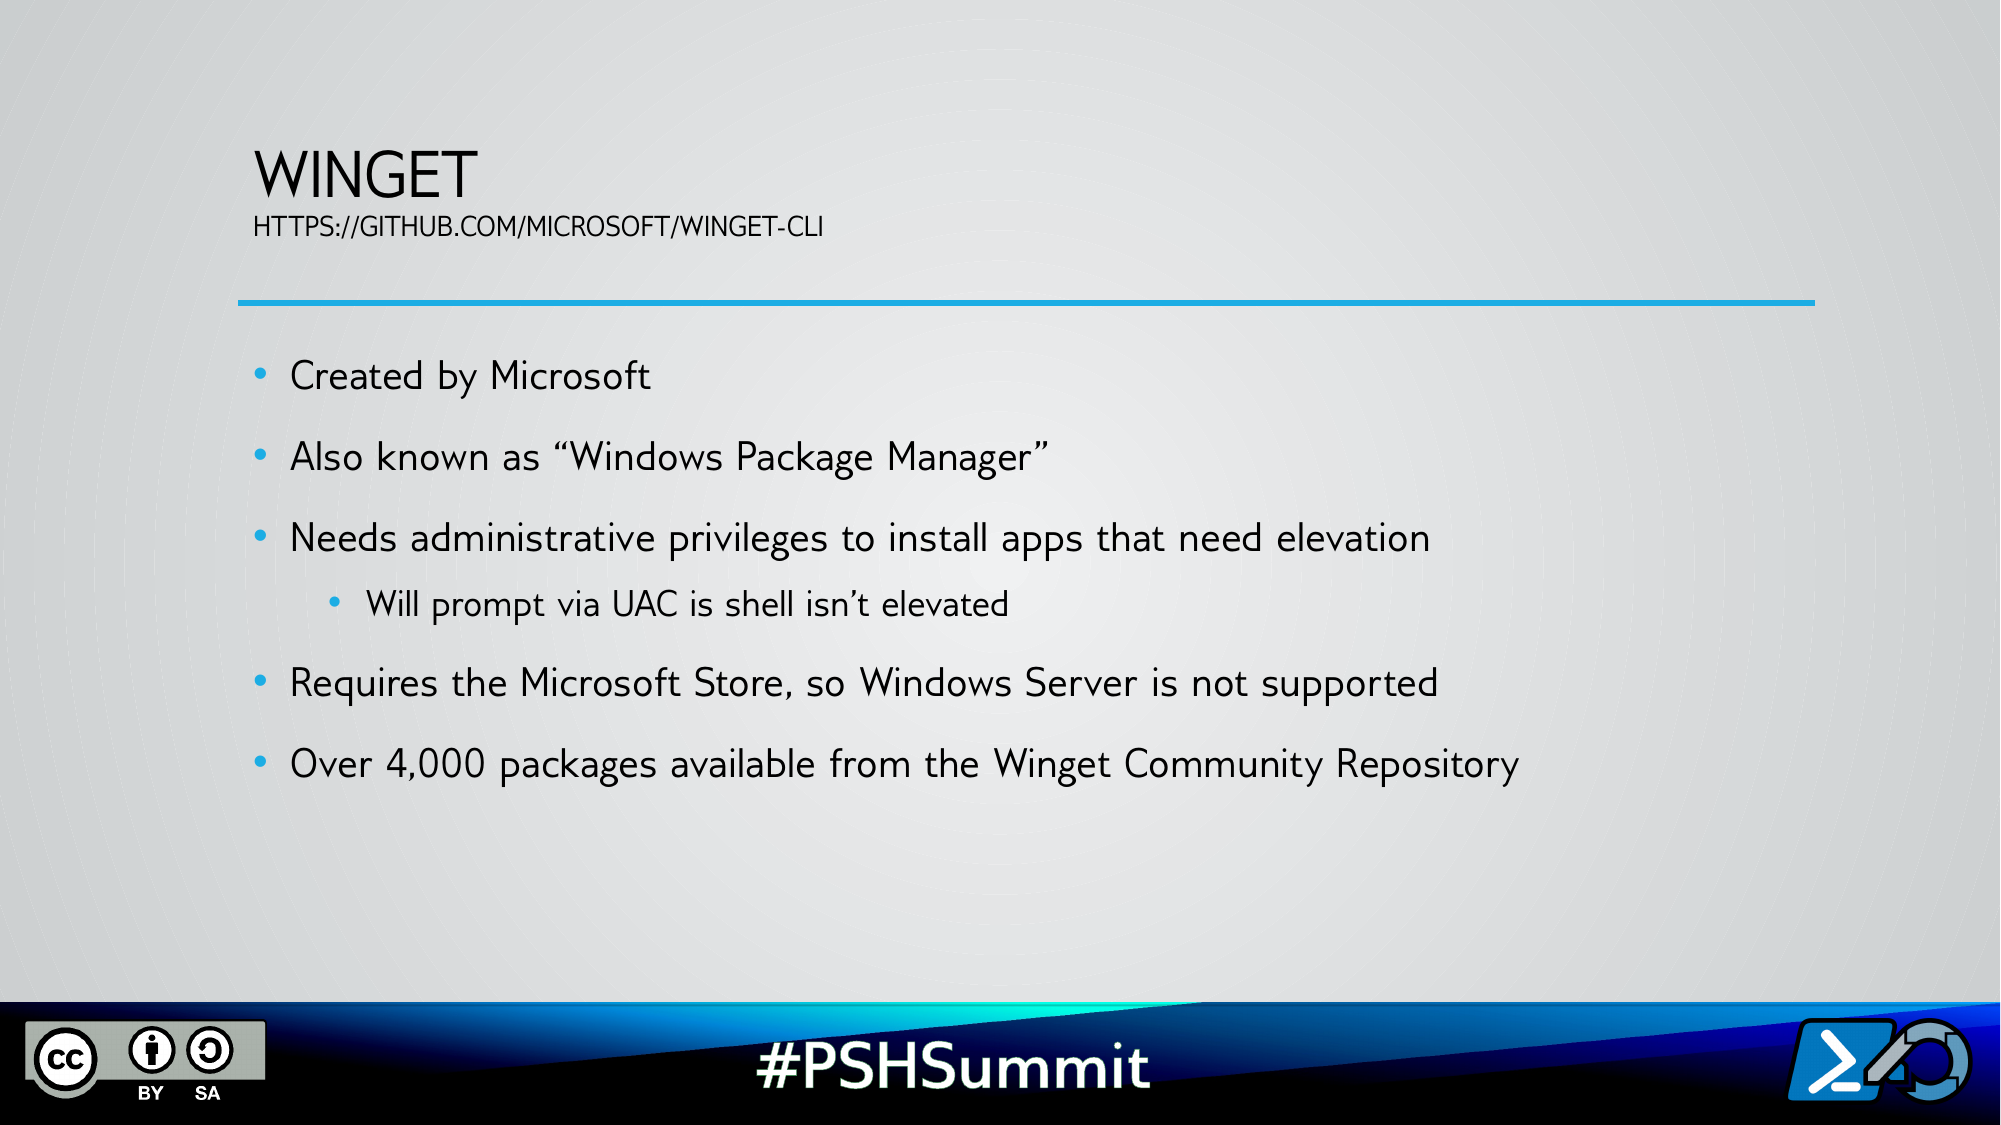

# WINGET https://github.com/microsoft/winget-cli
Created by Microsoft
Also known as “Windows Package Manager”
Needs administrative privileges to install apps that need elevation
Will prompt via UAC is shell isn’t elevated
Requires the Microsoft Store, so Windows Server is not supported
Over 4,000 packages available from the Winget Community Repository